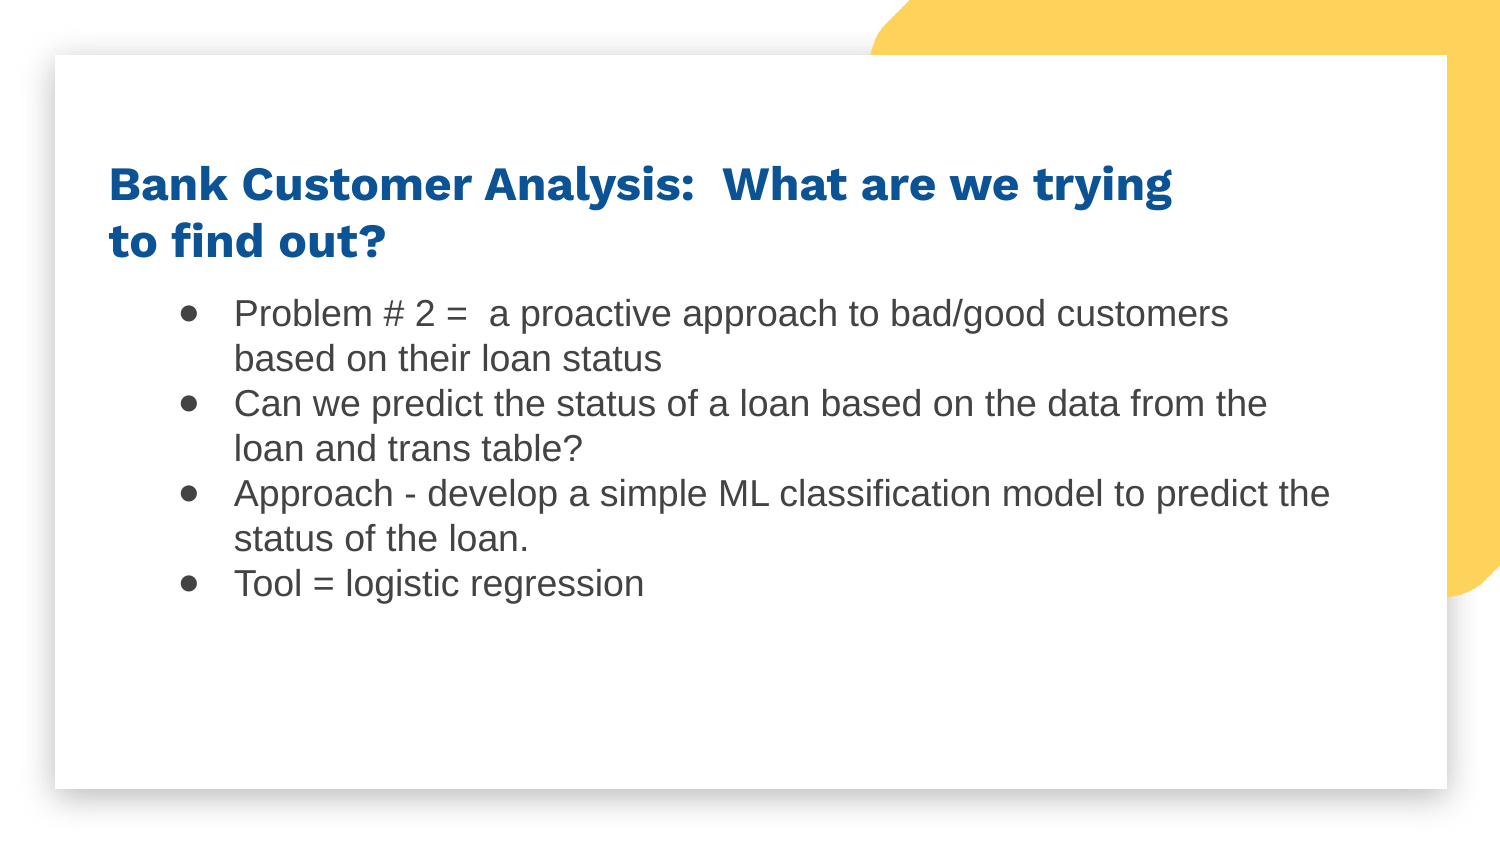

Bank Customer Analysis:  What are we trying to find out?

Problem # 2 =  a proactive approach to bad/good customers based on their loan status
Can we predict the status of a loan based on the data from the loan and trans table?
Approach - develop a simple ML classification model to predict the status of the loan.
Tool = logistic regression